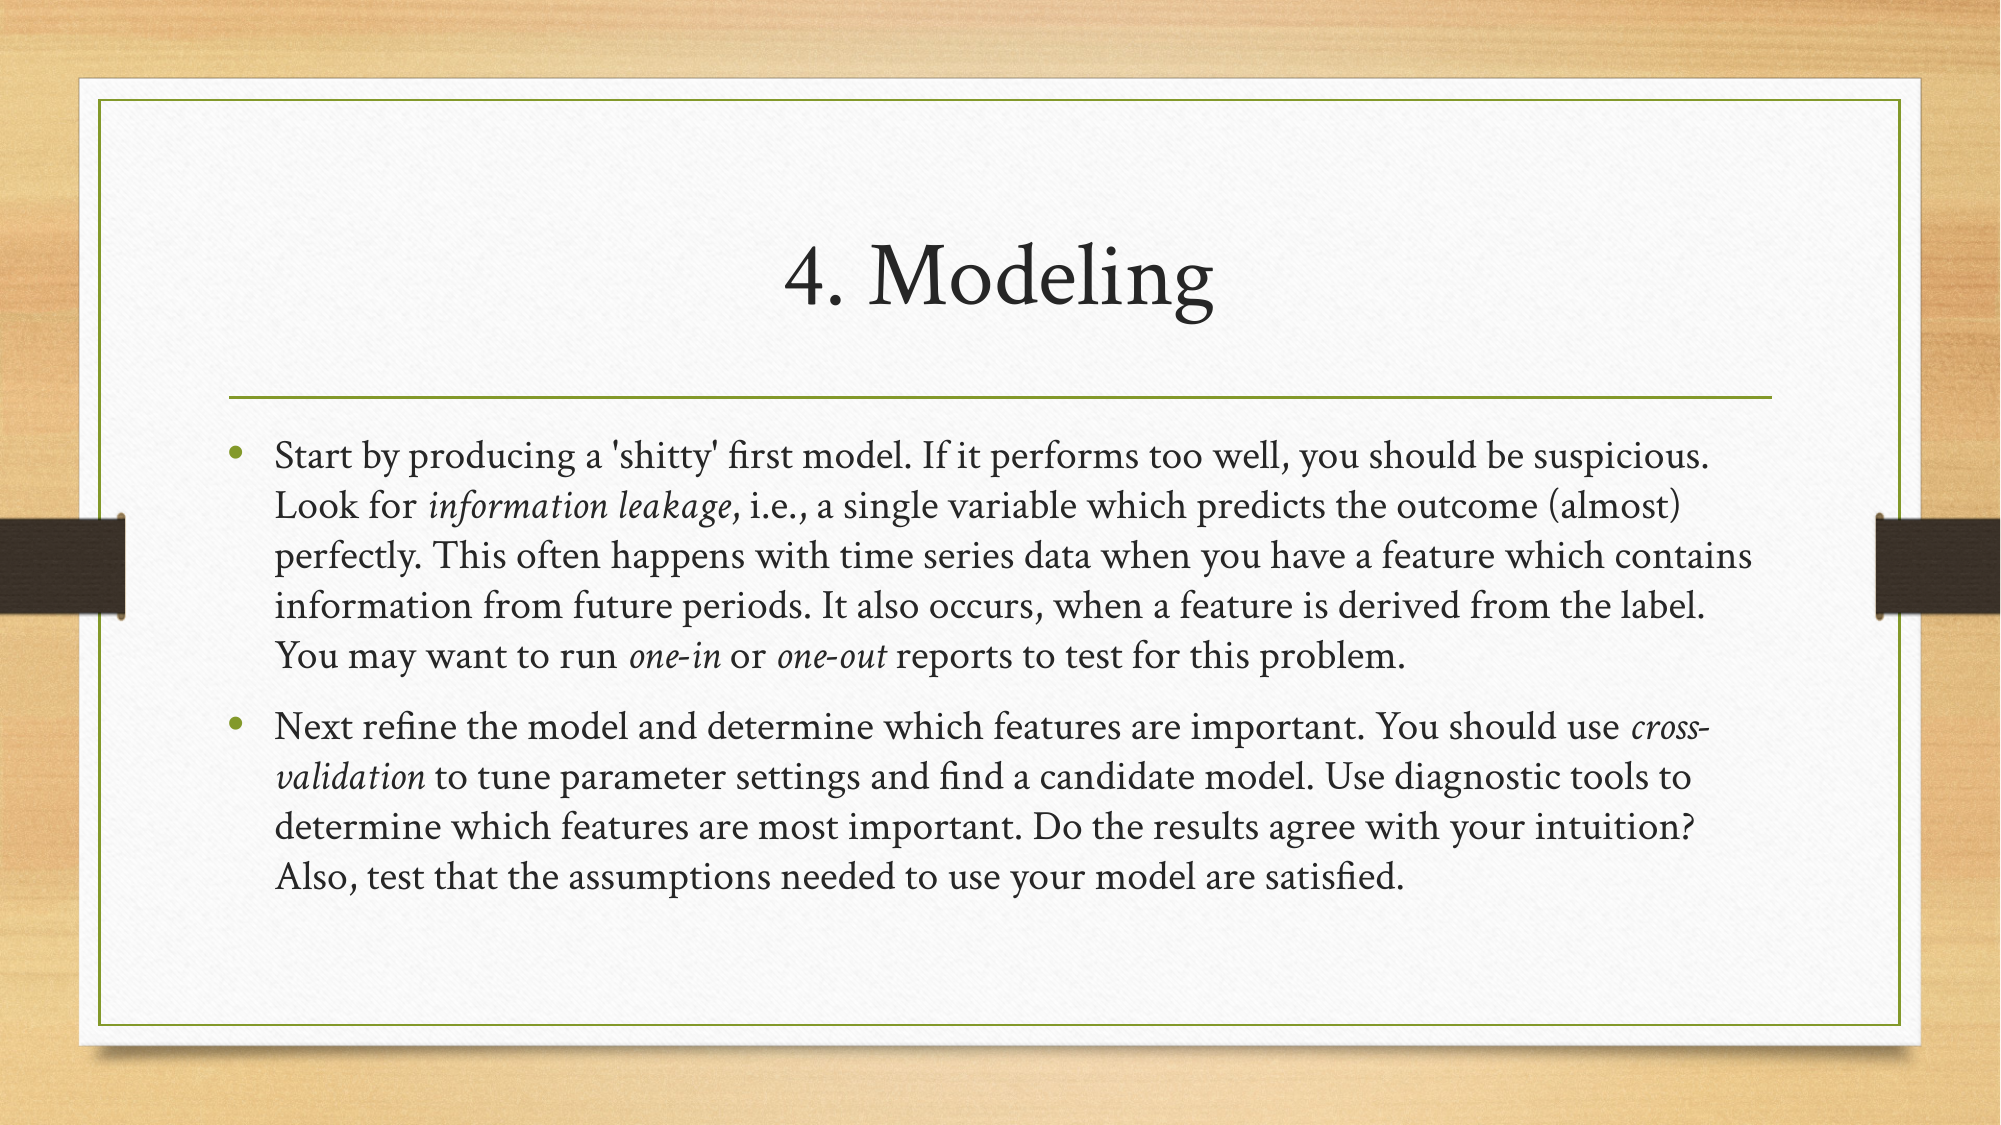

# 4. Modeling
Start by producing a 'shitty' first model. If it performs too well, you should be suspicious. Look for information leakage, i.e., a single variable which predicts the outcome (almost) perfectly. This often happens with time series data when you have a feature which contains information from future periods. It also occurs, when a feature is derived from the label. You may want to run one-in or one-out reports to test for this problem.
Next refine the model and determine which features are important. You should use cross-validation to tune parameter settings and find a candidate model. Use diagnostic tools to determine which features are most important. Do the results agree with your intuition? Also, test that the assumptions needed to use your model are satisfied.